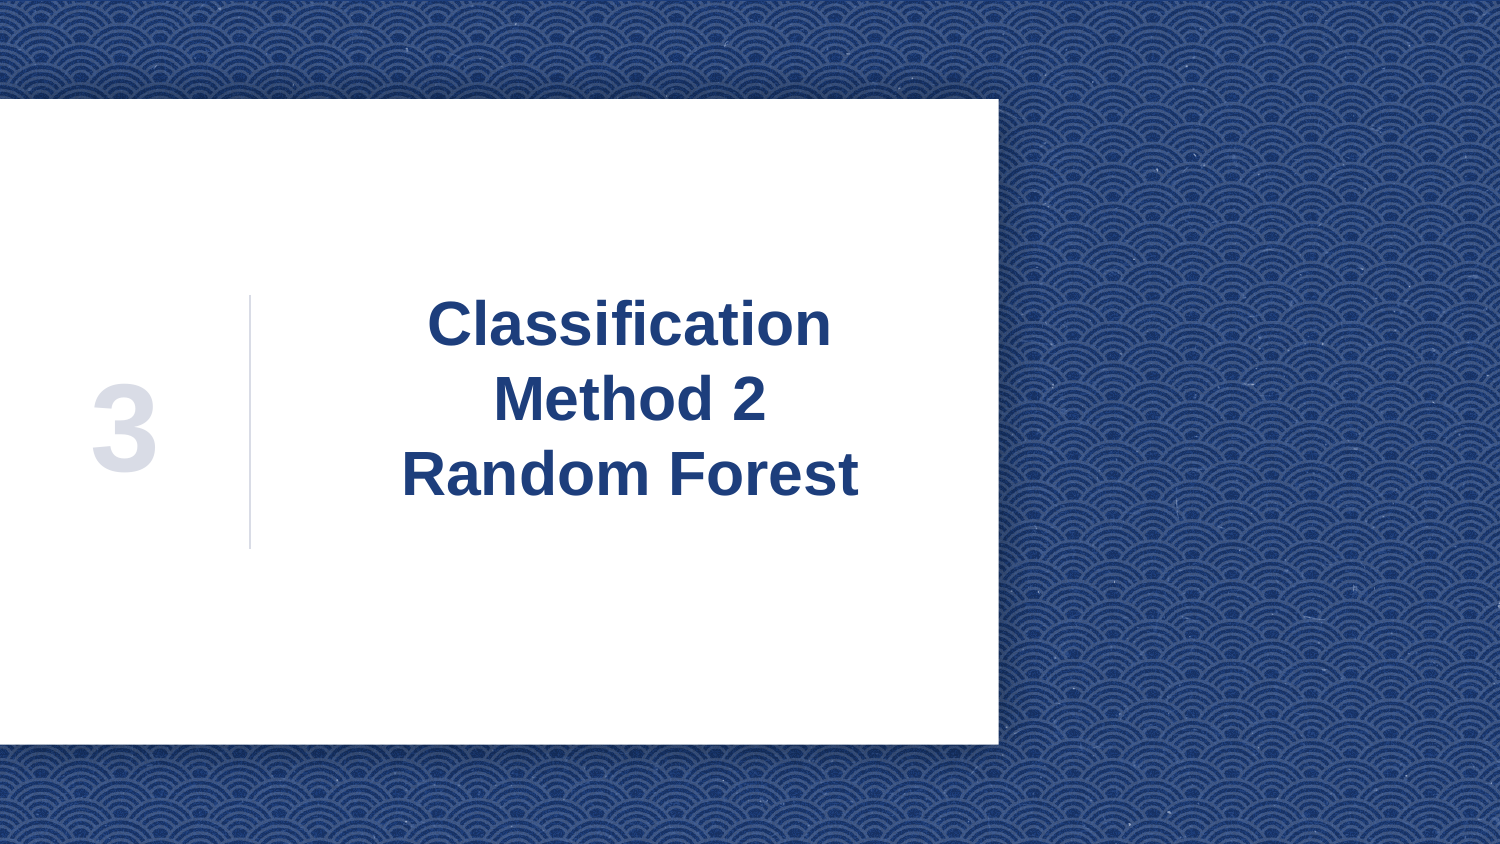

3
# Classification Method 2 Random Forest